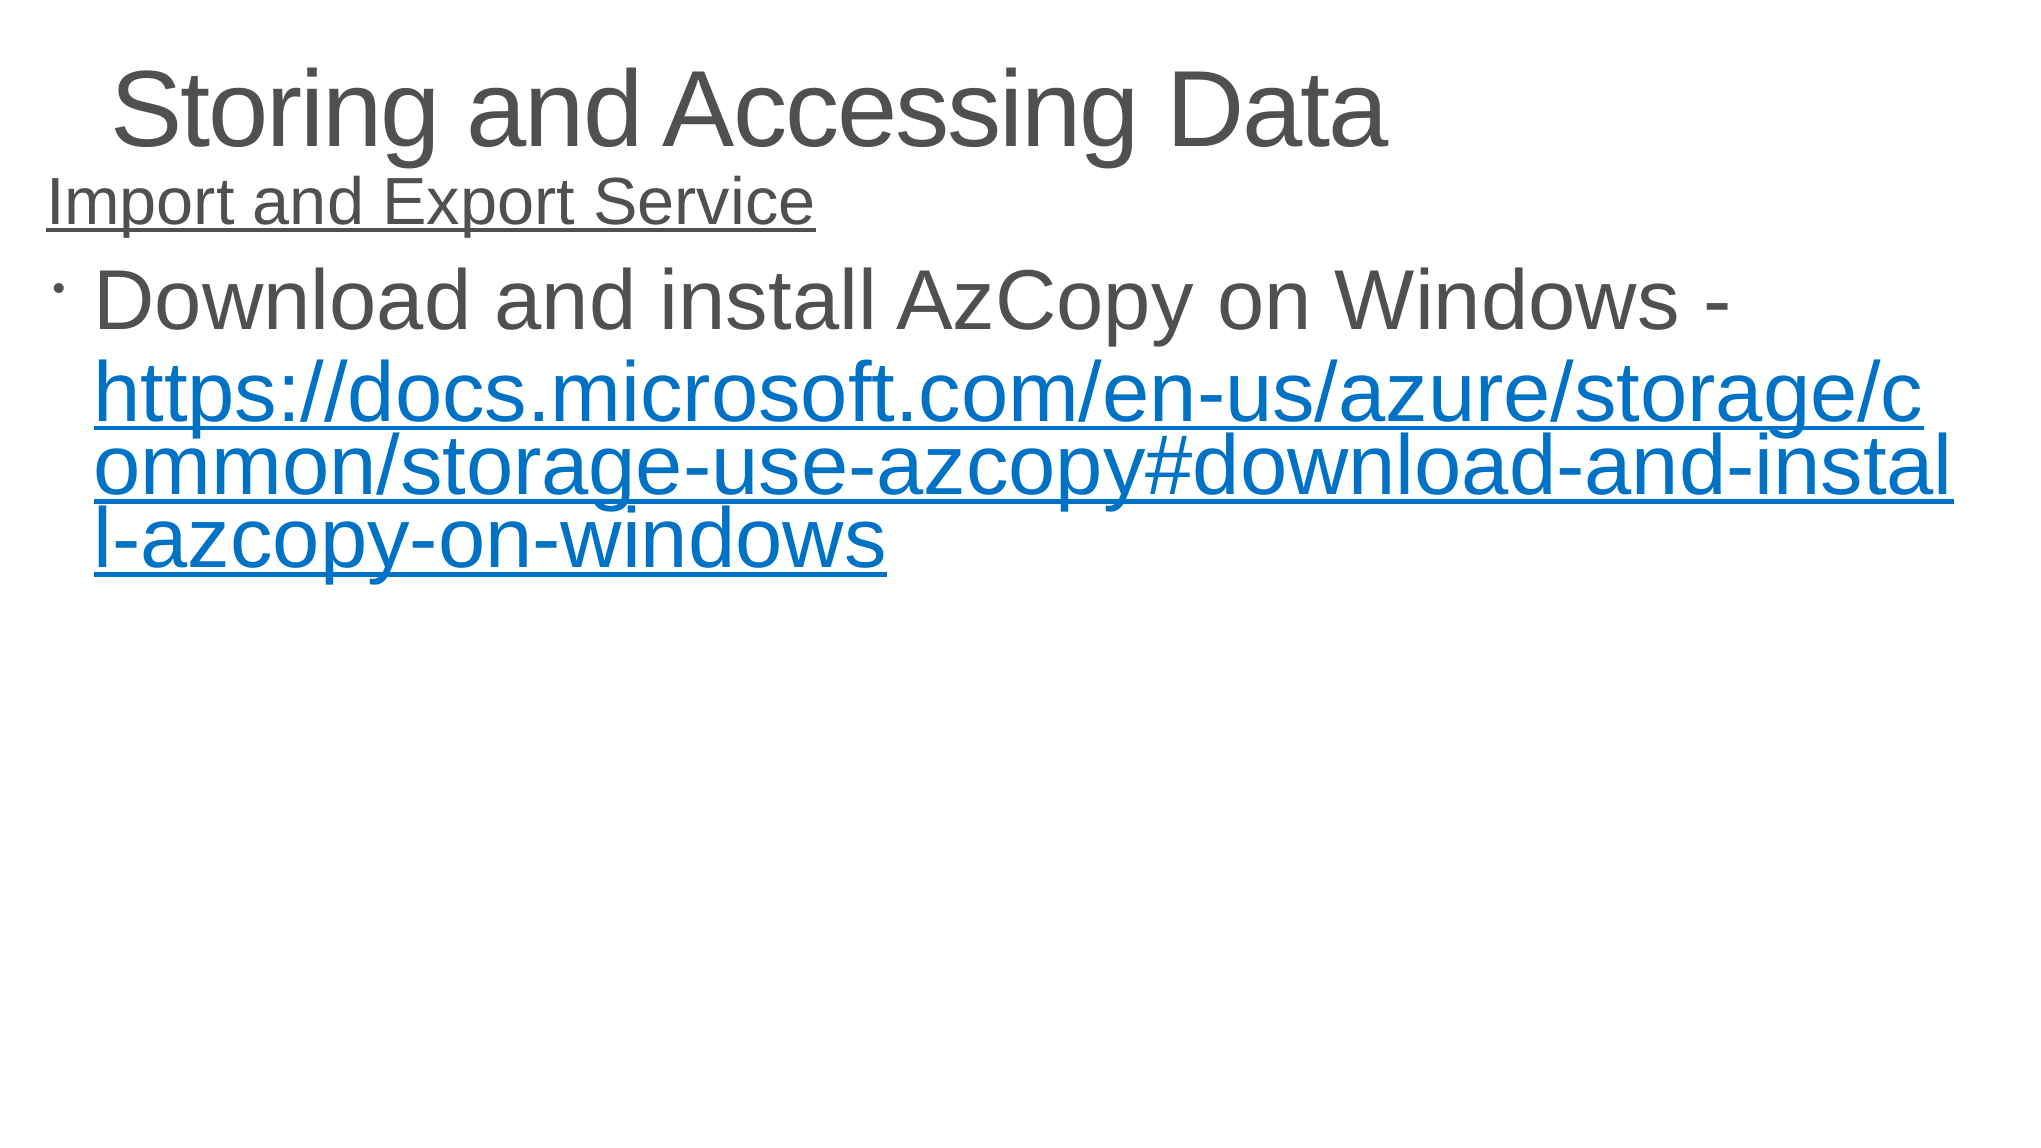

# Storing and Accessing Data
Import and Export Service
Download and install AzCopy on Windows - https://docs.microsoft.com/en-us/azure/storage/common/storage-use-azcopy#download-and-install-azcopy-on-windows